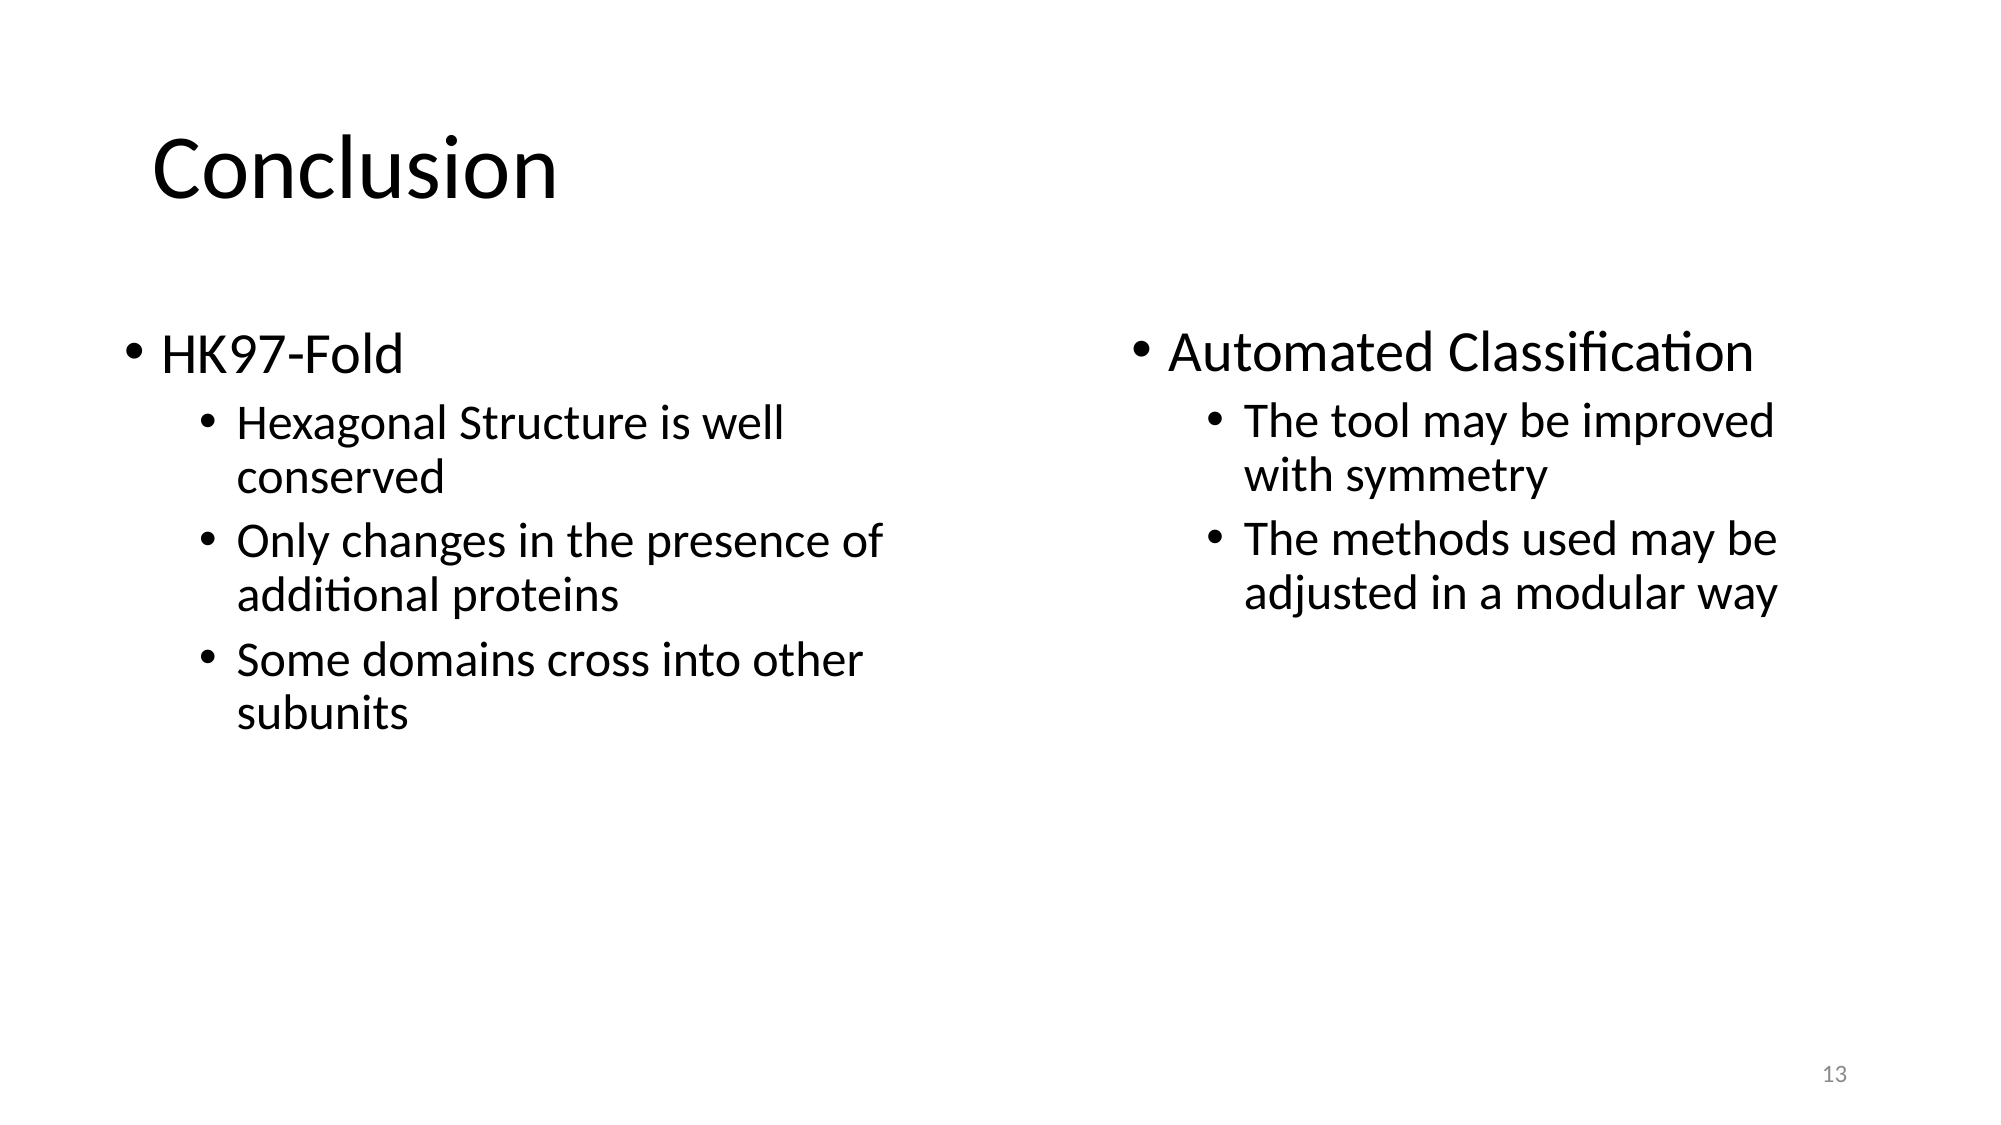

# Conclusion
Automated Classification
The tool may be improved with symmetry
The methods used may be adjusted in a modular way

HK97-Fold
Hexagonal Structure is well conserved
Only changes in the presence of additional proteins
Some domains cross into other subunits

13